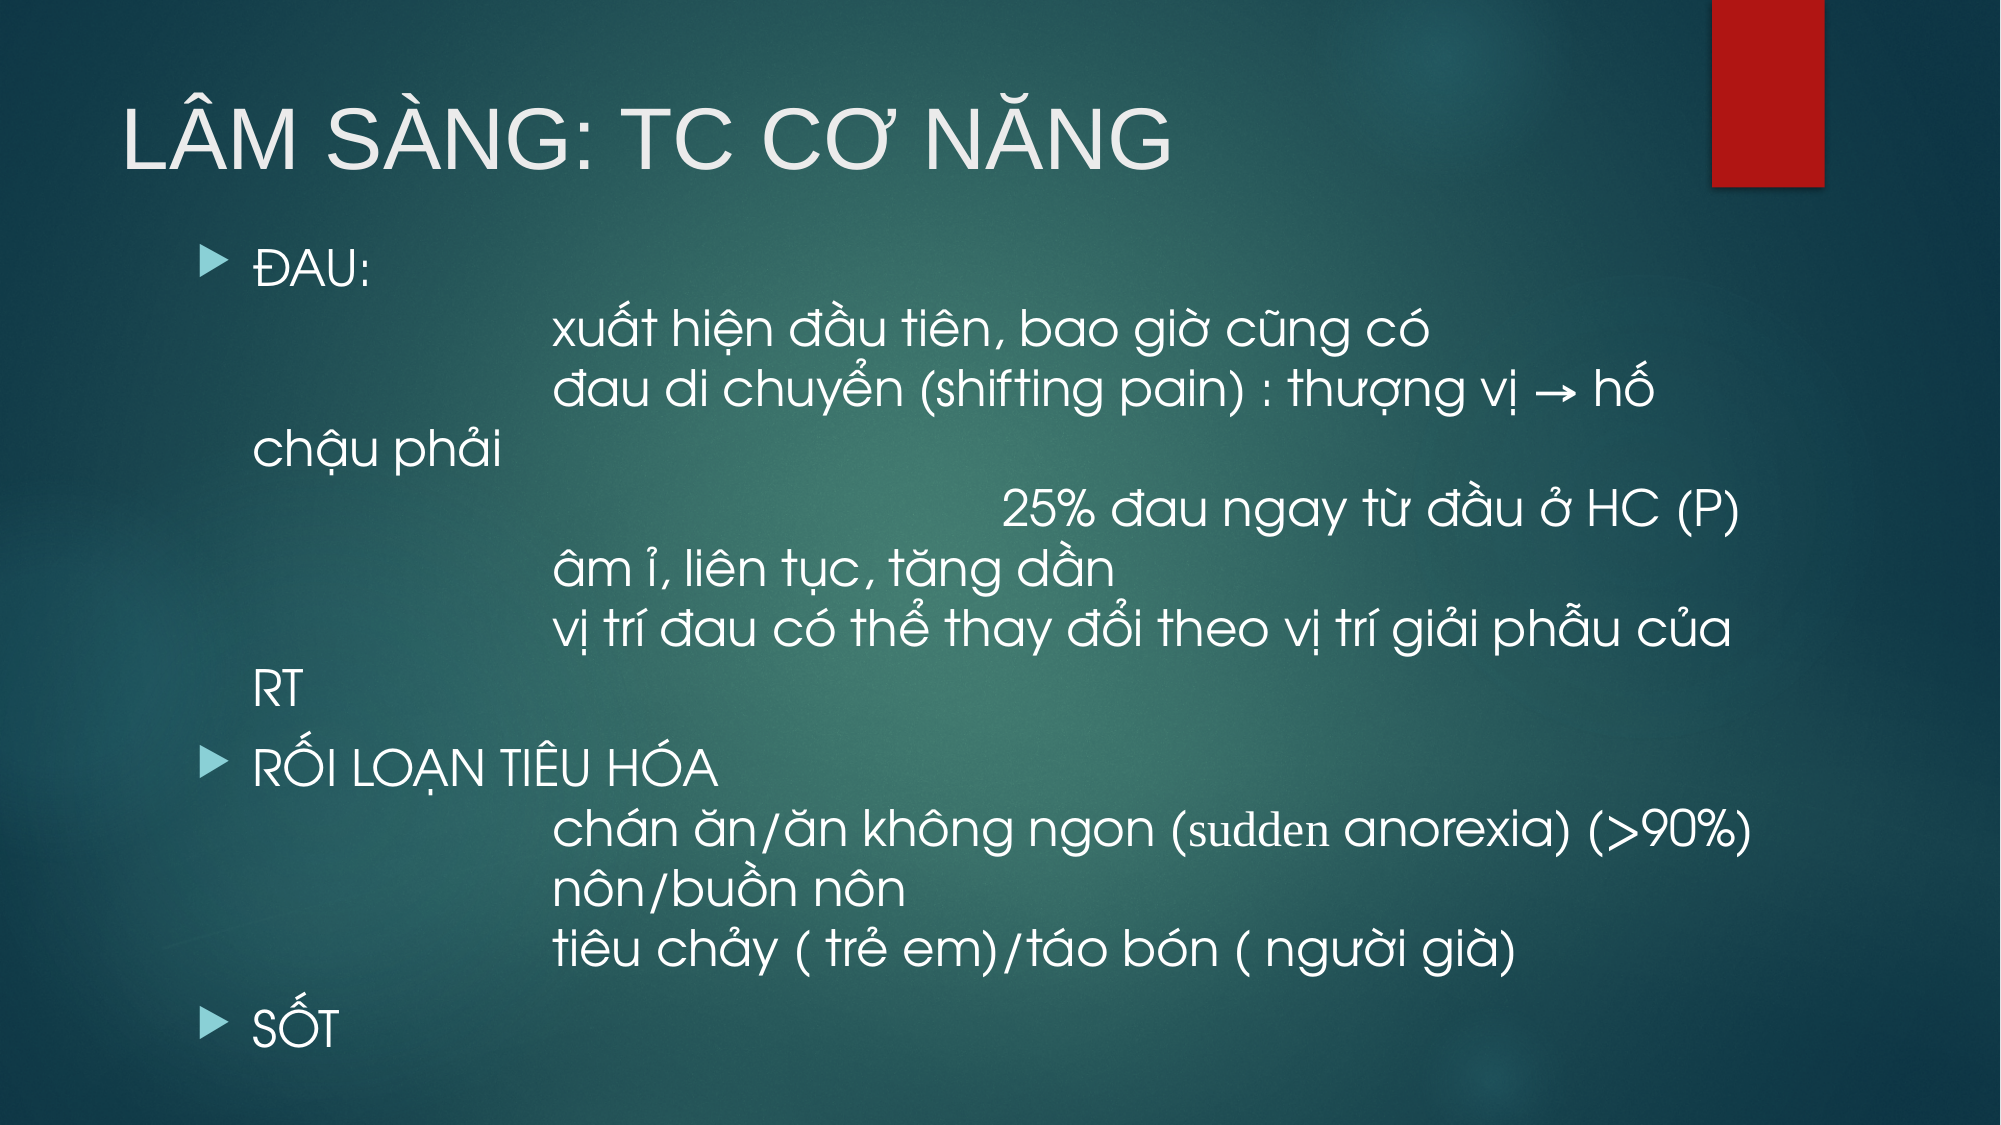

# LÂM SÀNG: TC CƠ NĂNG
ĐAU:
		xuất hiện đầu tiên, bao giờ cũng có
		đau di chuyển (shifting pain) : thượng vị → hố chậu phải
					25% đau ngay từ đầu ở HC (P)
		âm ỉ, liên tục, tăng dần
		vị trí đau có thể thay đổi theo vị trí giải phẫu của RT
RỐI LOẠN TIÊU HÓA
		chán ăn/ăn không ngon (sudden anorexia) (>90%)
		nôn/buồn nôn
		tiêu chảy ( trẻ em)/táo bón ( người già)
SỐT
A characteristic “march” of symptom (tam chứng Murphy)